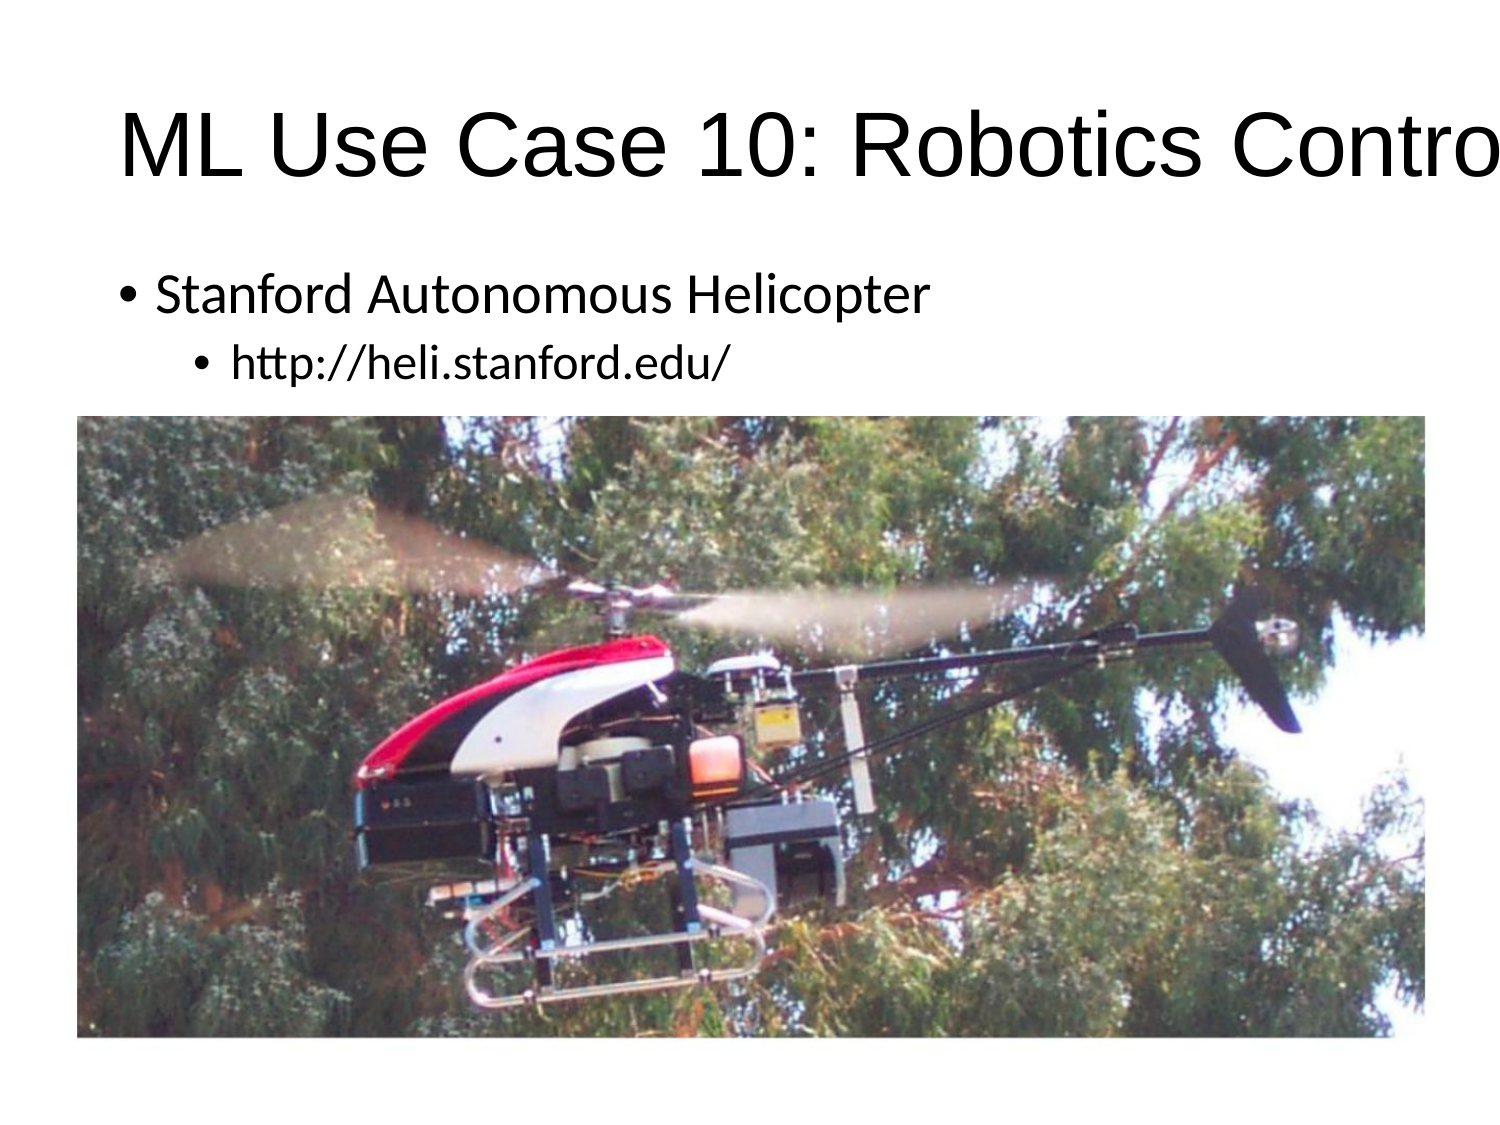

ML Use Case 10: Robotics Control
• Stanford Autonomous Helicopter
• http://heli.stanford.edu/